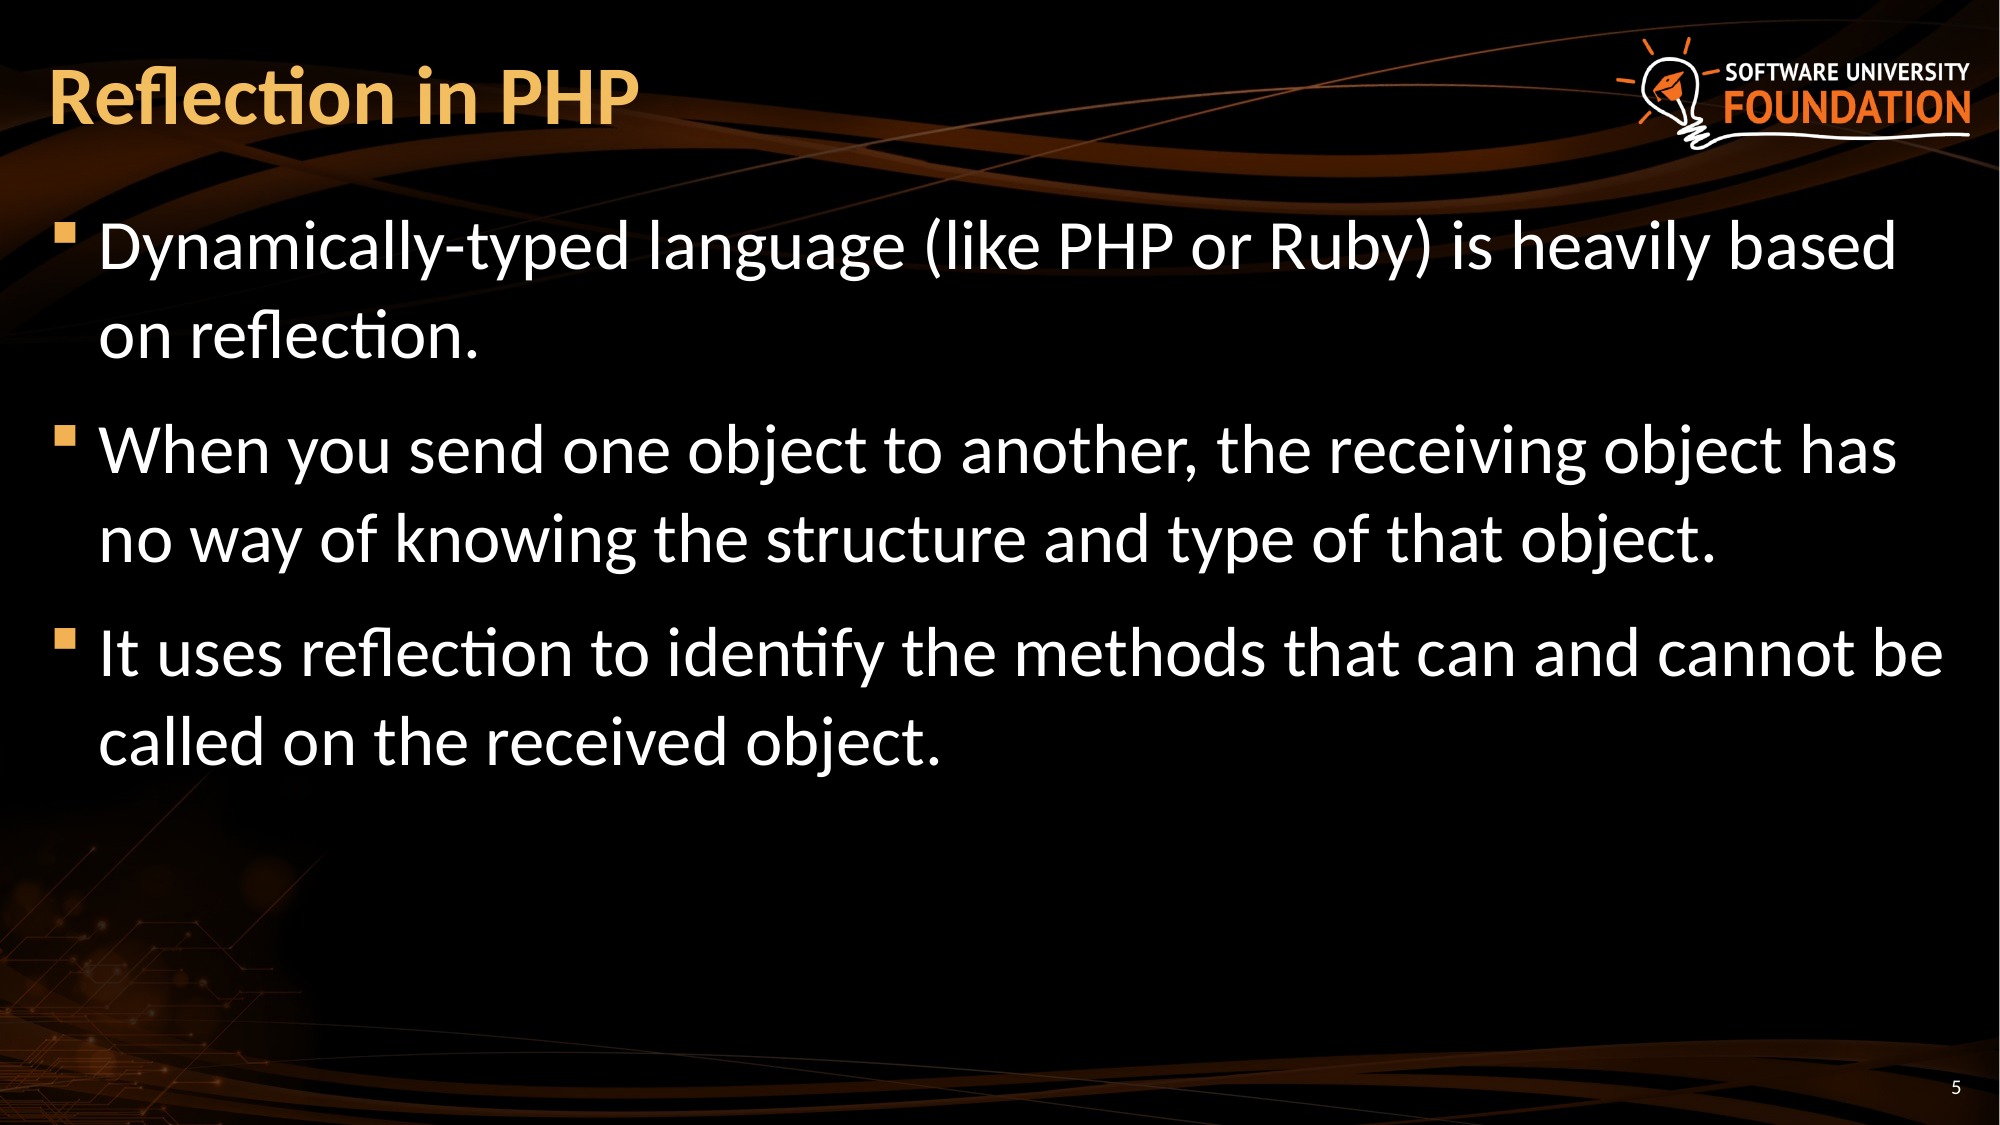

# Reflection in PHP
Dynamically-typed language (like PHP or Ruby) is heavily based on reflection.
When you send one object to another, the receiving object has no way of knowing the structure and type of that object.
It uses reflection to identify the methods that can and cannot be called on the received object.
5